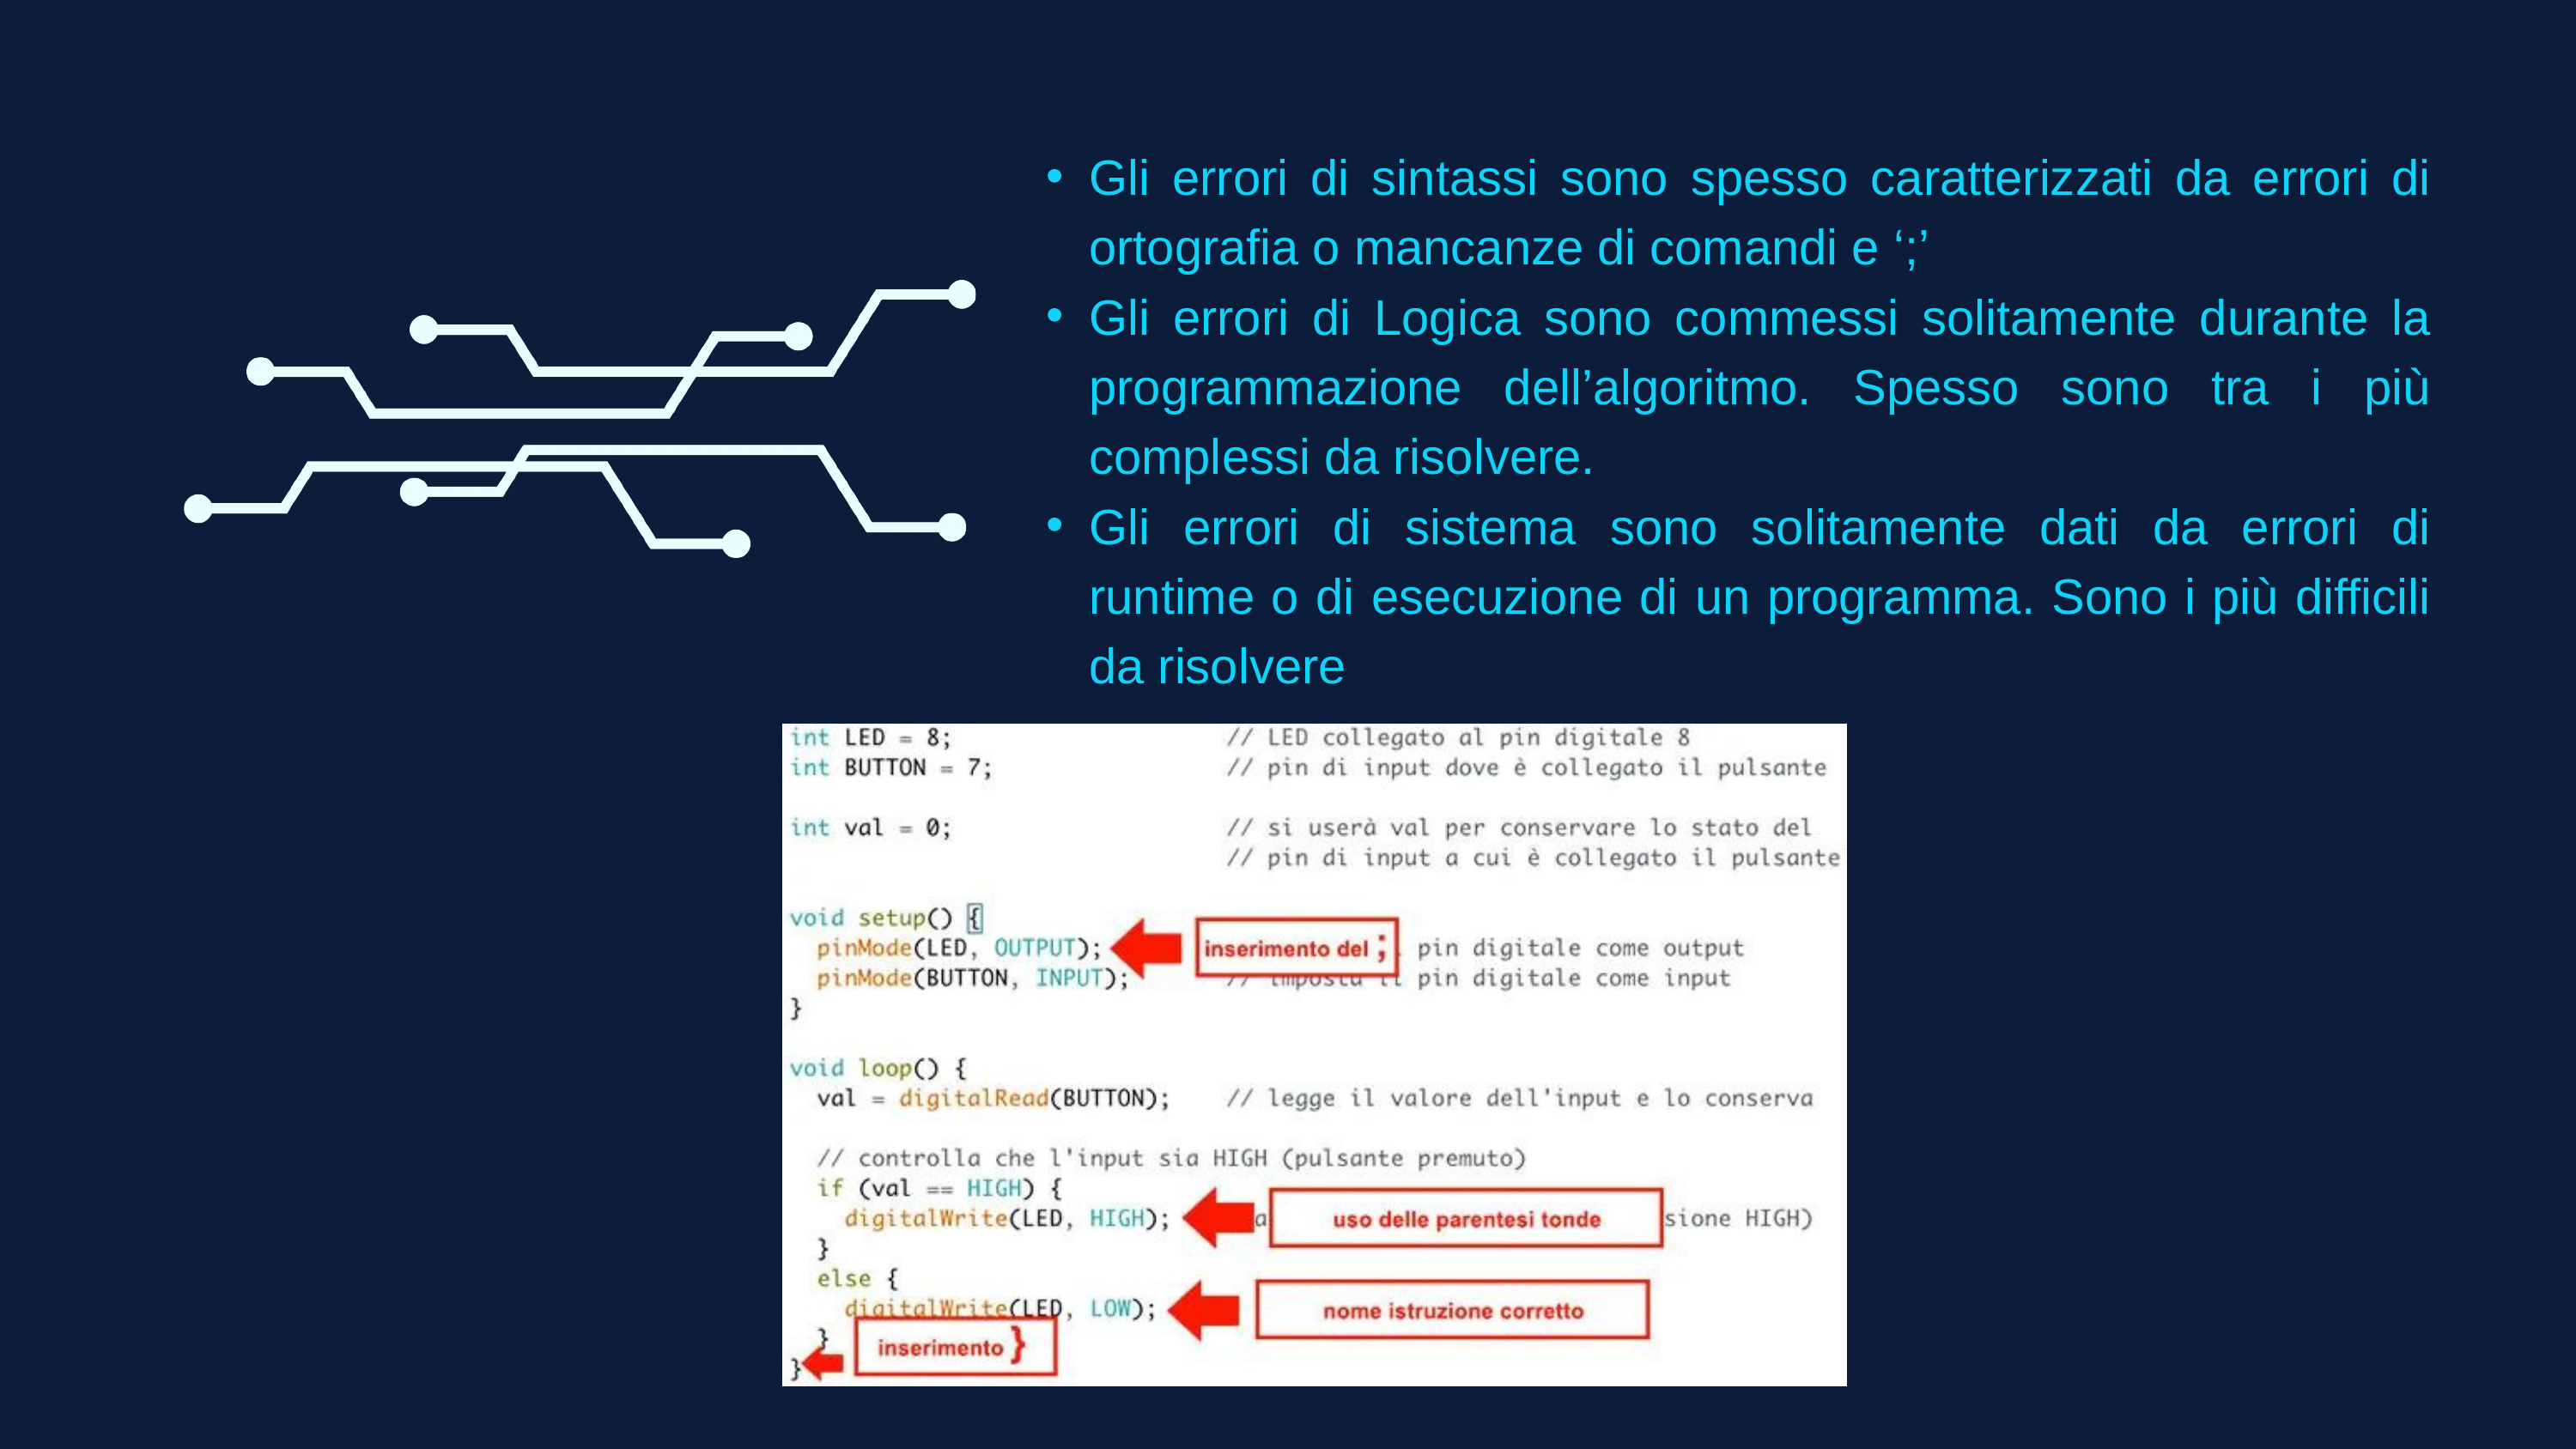

Gli errori di sintassi sono spesso caratterizzati da errori di ortografia o mancanze di comandi e ‘;’
Gli errori di Logica sono commessi solitamente durante la programmazione dell’algoritmo. Spesso sono tra i più complessi da risolvere.
Gli errori di sistema sono solitamente dati da errori di runtime o di esecuzione di un programma. Sono i più difficili da risolvere